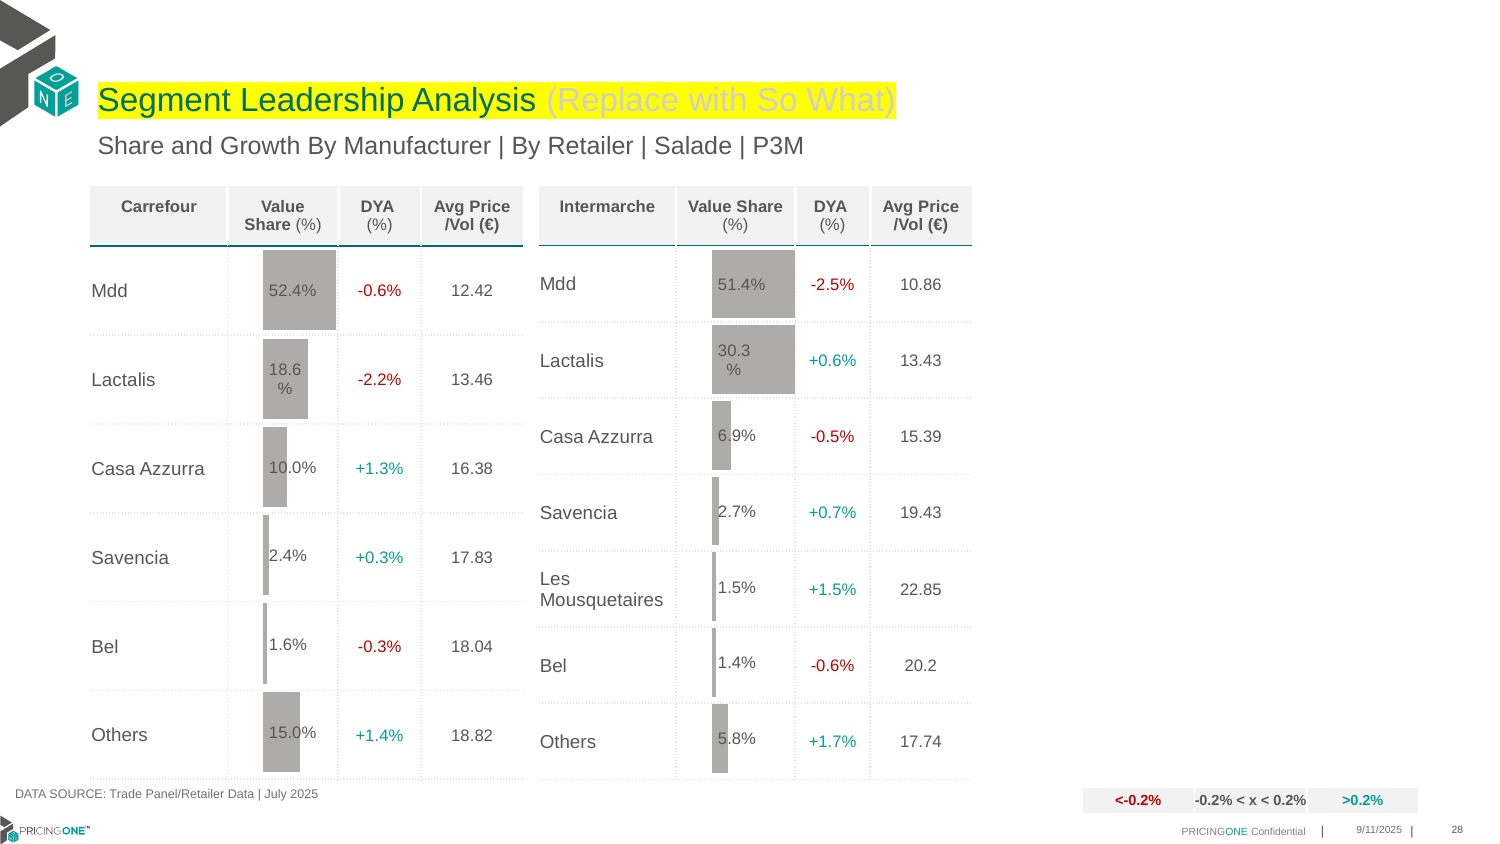

# Segment Leadership Analysis (Replace with So What)
Share and Growth By Manufacturer | By Retailer | Salade | P3M
| Carrefour | Value Share (%) | DYA (%) | Avg Price /Vol (€) |
| --- | --- | --- | --- |
| Mdd |  | -0.6% | 12.42 |
| Lactalis |  | -2.2% | 13.46 |
| Casa Azzurra |  | +1.3% | 16.38 |
| Savencia |  | +0.3% | 17.83 |
| Bel |  | -0.3% | 18.04 |
| Others |  | +1.4% | 18.82 |
| Intermarche | Value Share (%) | DYA (%) | Avg Price /Vol (€) |
| --- | --- | --- | --- |
| Mdd |  | -2.5% | 10.86 |
| Lactalis |  | +0.6% | 13.43 |
| Casa Azzurra |  | -0.5% | 15.39 |
| Savencia |  | +0.7% | 19.43 |
| Les Mousquetaires |  | +1.5% | 22.85 |
| Bel |  | -0.6% | 20.2 |
| Others |  | +1.7% | 17.74 |

### Chart

| Category | Salade | Intermarche |
|---|---|
|  | 0.5141424807476968 |

### Chart

| Category | Salade | Carrefour |
|---|---|
|  | 0.5237334716855074 |
DATA SOURCE: Trade Panel/Retailer Data | July 2025
| <-0.2% | -0.2% < x < 0.2% | >0.2% |
| --- | --- | --- |

9/11/2025
28